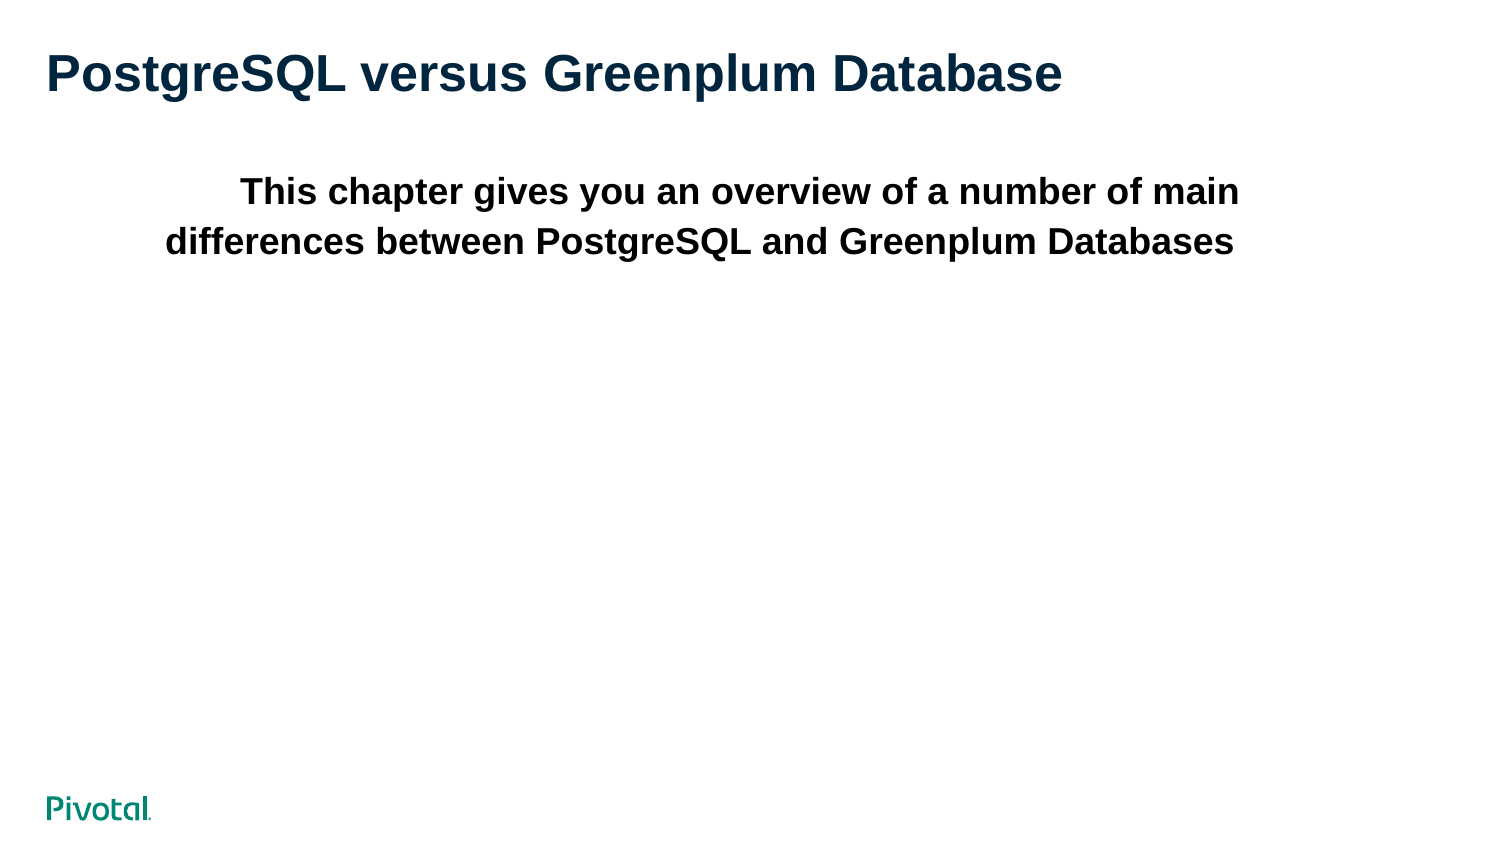

# PostgreSQL versus Greenplum Database
This chapter gives you an overview of a number of main differences between PostgreSQL and Greenplum Databases